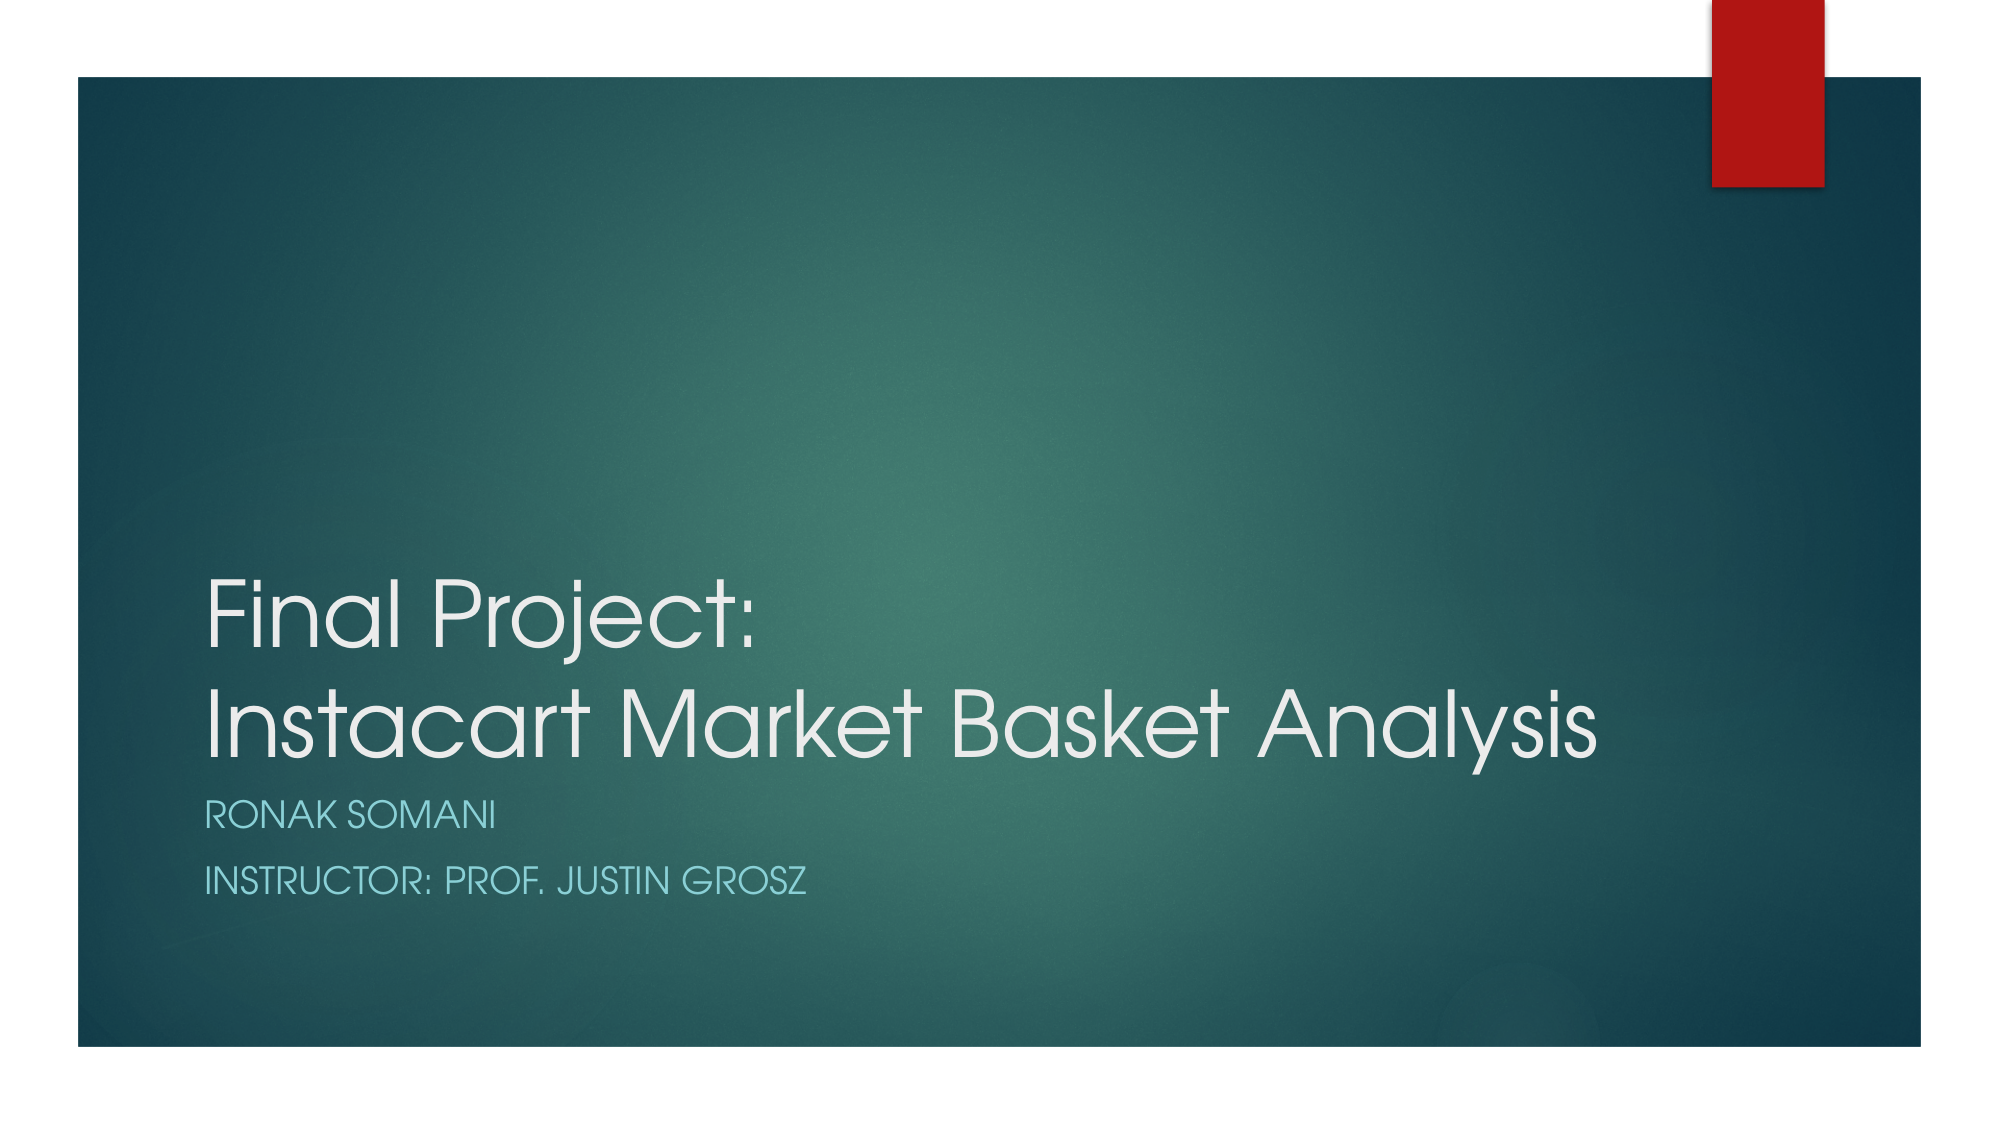

# Final Project: Instacart Market Basket Analysis
RONAK SOMANI
INSTRUCTOR: PROF. JUSTIN GROSZ